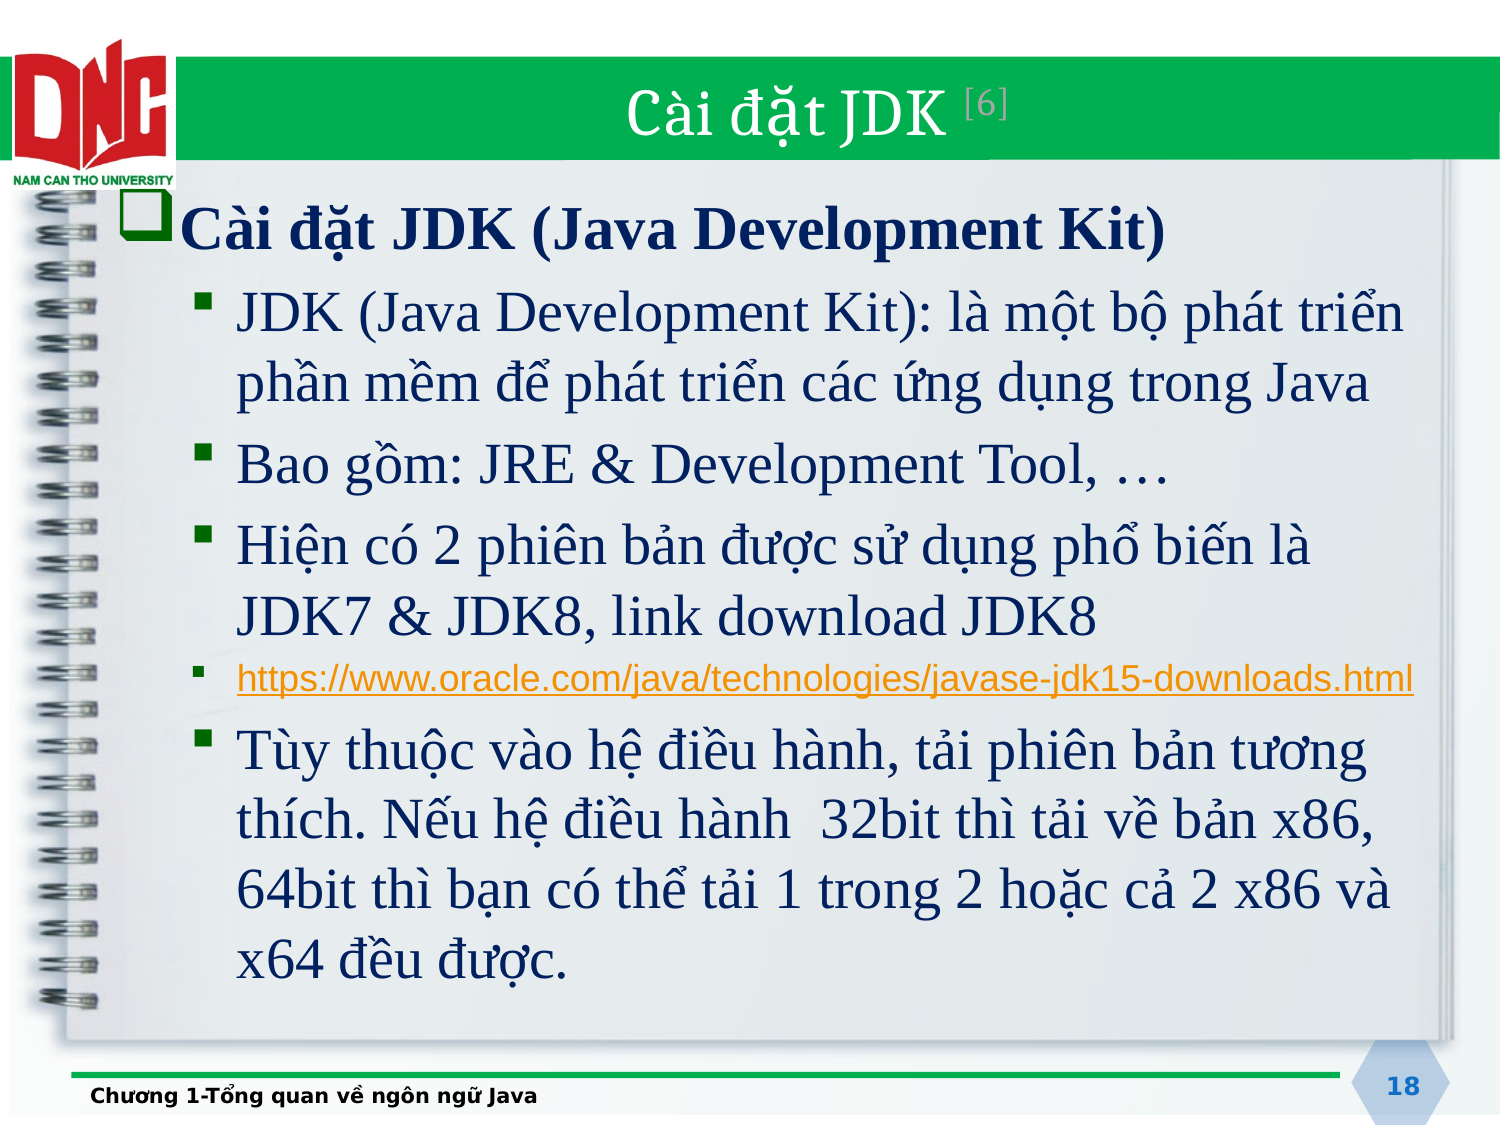

# Cài đặt JDK [6]
Cài đặt JDK (Java Development Kit)
JDK (Java Development Kit): là một bộ phát triển phần mềm để phát triển các ứng dụng trong Java
Bao gồm: JRE & Development Tool, …
Hiện có 2 phiên bản được sử dụng phổ biến là JDK7 & JDK8, link download JDK8
https://www.oracle.com/java/technologies/javase-jdk15-downloads.html
Tùy thuộc vào hệ điều hành, tải phiên bản tương thích. Nếu hệ điều hành  32bit thì tải về bản x86, 64bit thì bạn có thể tải 1 trong 2 hoặc cả 2 x86 và x64 đều được.

18
Chương 1-Tổng quan về ngôn ngữ Java